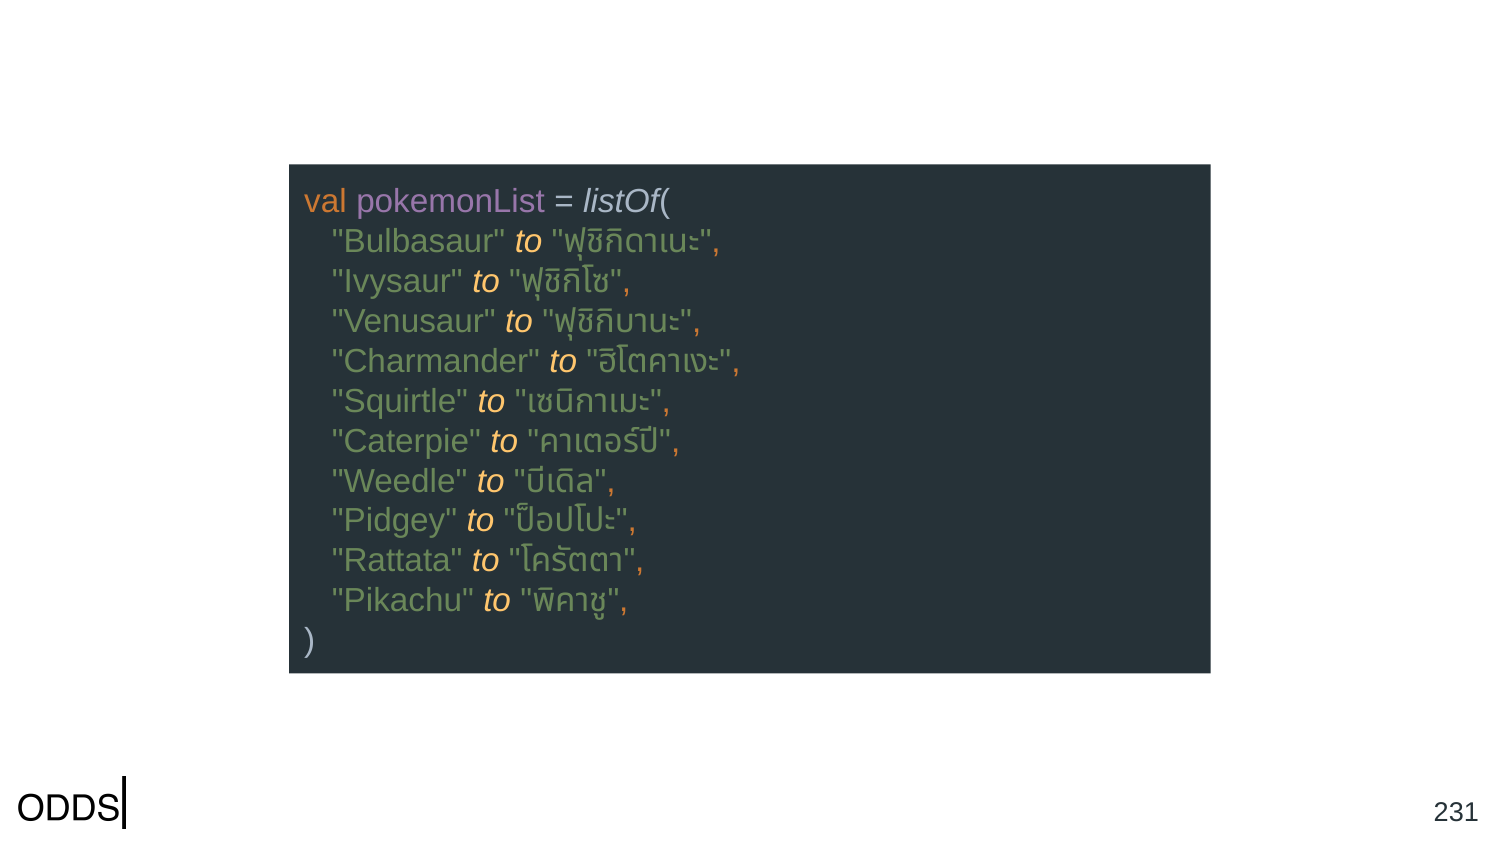

val pokemonList = listOf(
   "Bulbasaur" to "ฟุชิกิดาเนะ",
   "Ivysaur" to "ฟุชิกิโซ",
   "Venusaur" to "ฟุชิกิบานะ",
   "Charmander" to "ฮิโตคาเงะ",
   "Squirtle" to "เซนิกาเมะ",
   "Caterpie" to "คาเตอร์ปี",
   "Weedle" to "บีเดิล",
   "Pidgey" to "ป็อปโปะ",
   "Rattata" to "โครัตตา",
   "Pikachu" to "พิคาชู",
)
231